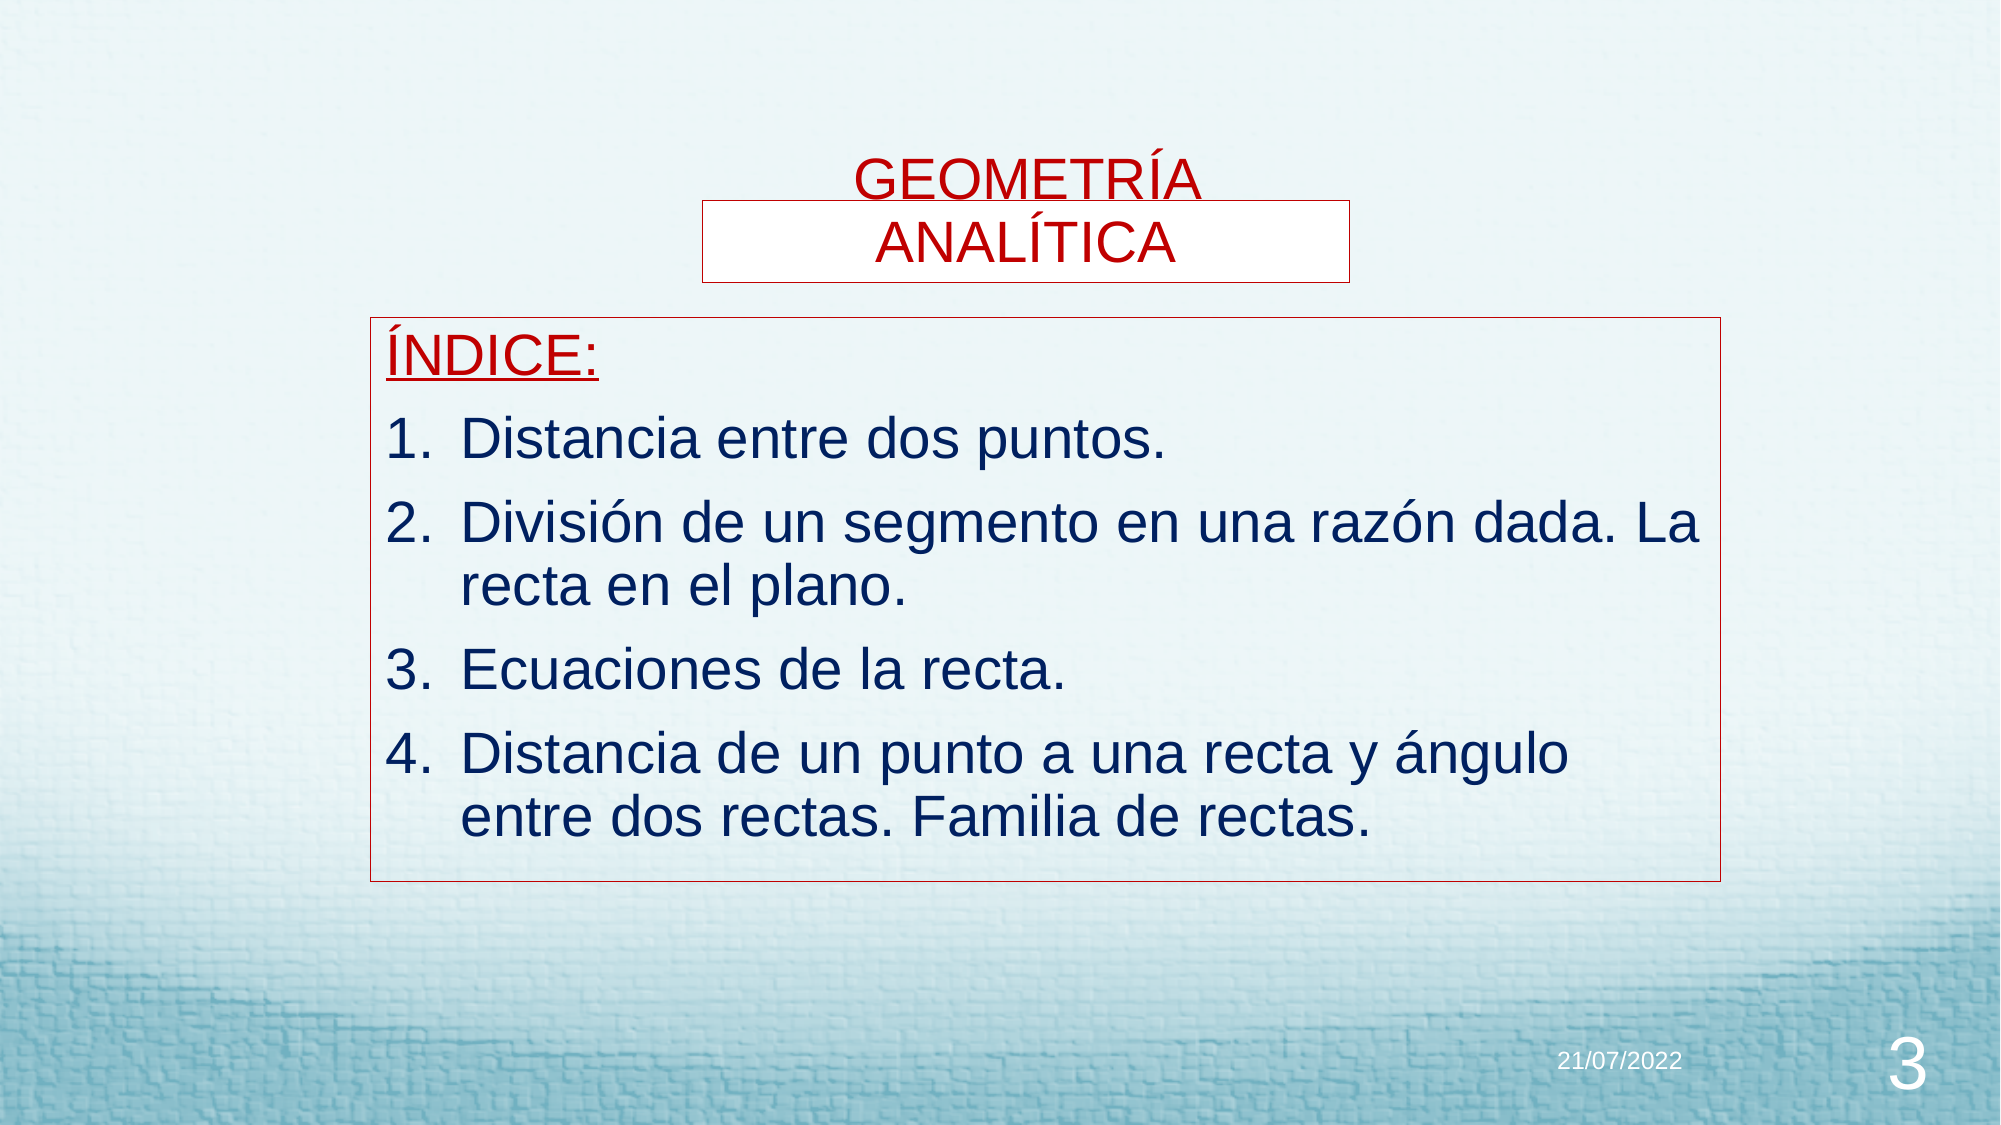

GEOMETRÍA ANALÍTICA
ÍNDICE:
Distancia entre dos puntos.
División de un segmento en una razón dada. La recta en el plano.
Ecuaciones de la recta.
Distancia de un punto a una recta y ángulo entre dos rectas. Familia de rectas.

21/07/2022
3